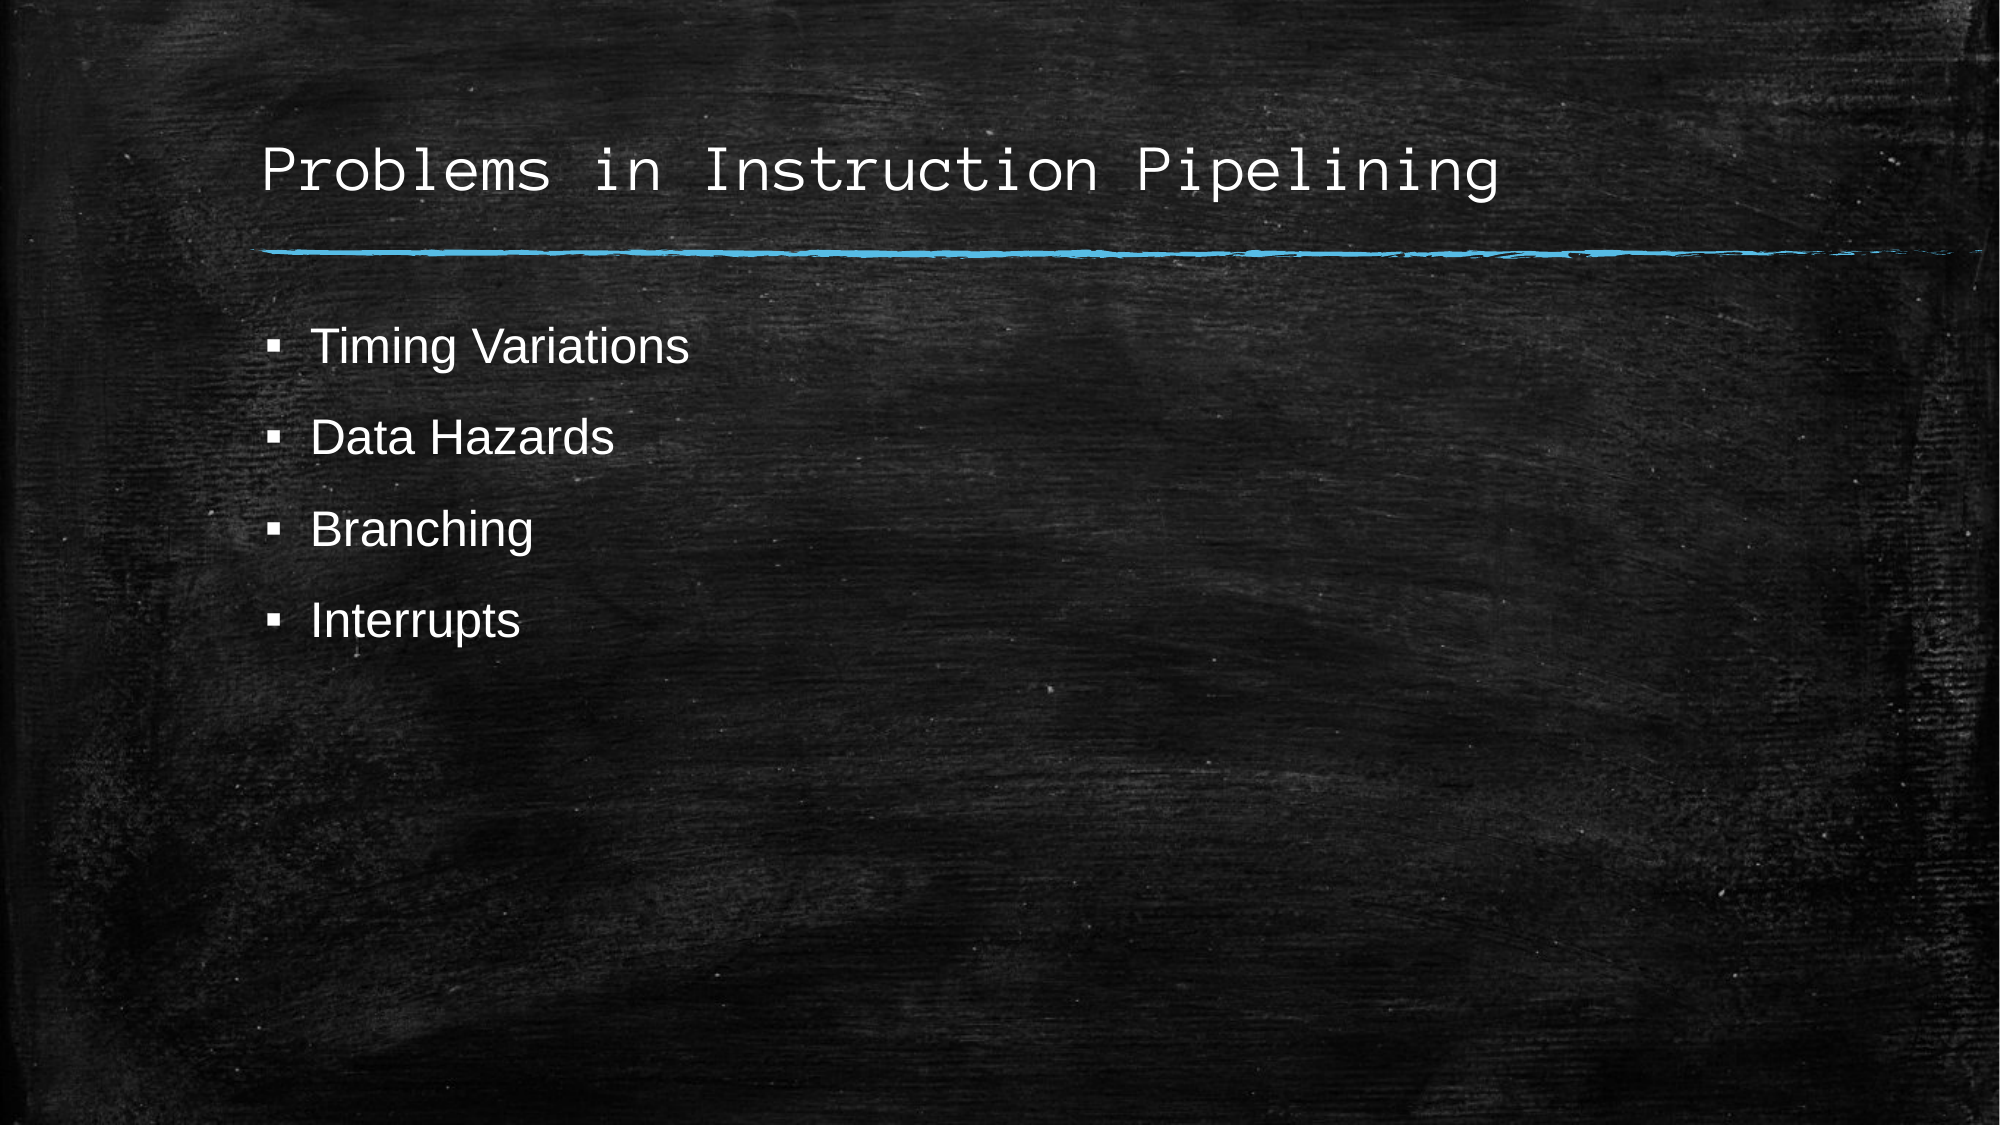

# Problems in Instruction Pipelining
Timing Variations
Data Hazards
Branching
Interrupts